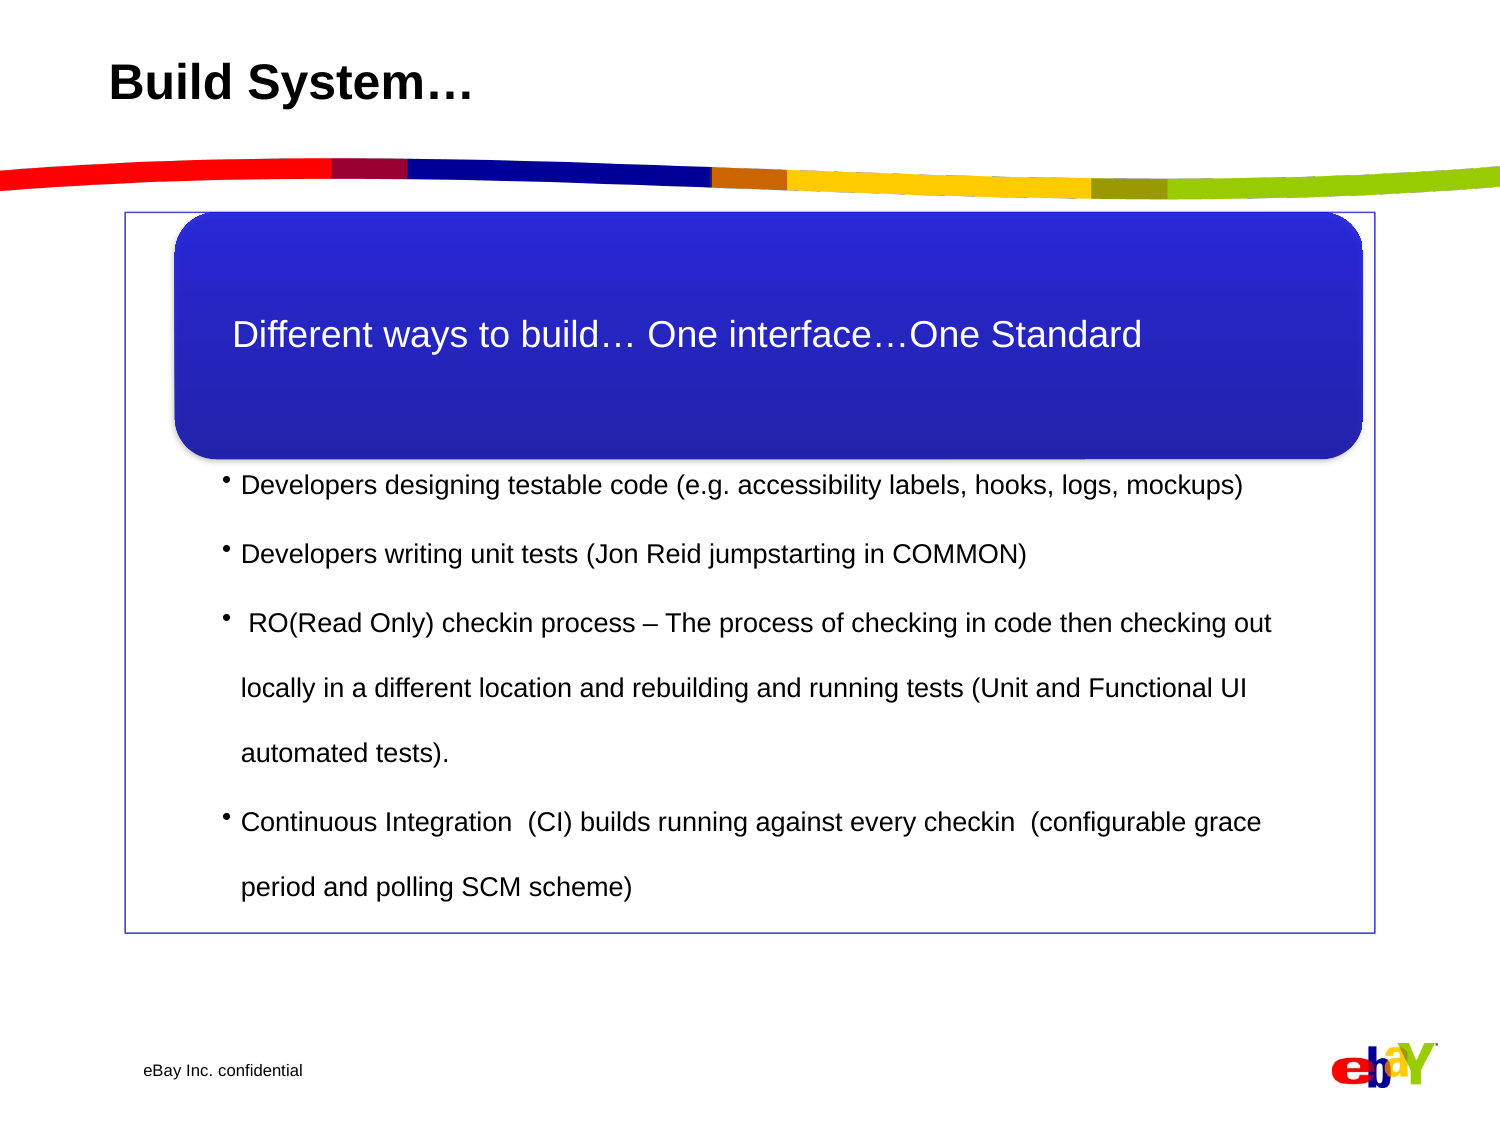

# Build System…
Developers designing testable code (e.g. accessibility labels, hooks, logs, mockups)
Developers writing unit tests (Jon Reid jumpstarting in COMMON)
 RO(Read Only) checkin process – The process of checking in code then checking out locally in a different location and rebuilding and running tests (Unit and Functional UI automated tests).
Continuous Integration  (CI) builds running against every checkin  (configurable grace period and polling SCM scheme)
Different ways to build… One interface…One Standard